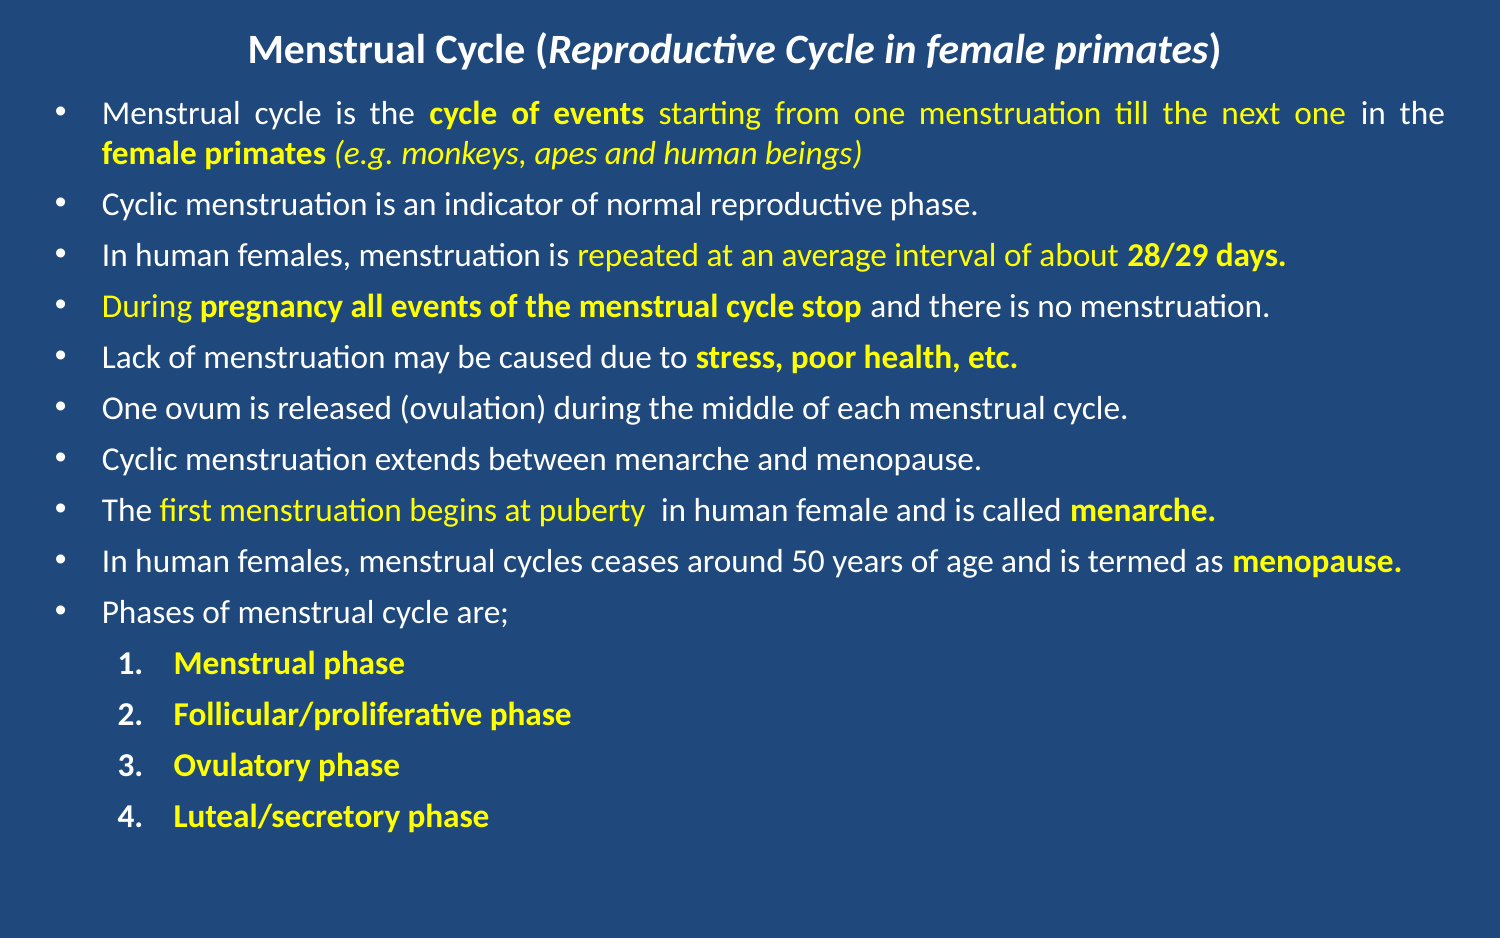

# Menstrual Cycle (Reproductive Cycle in female primates)
Menstrual cycle is the cycle of events starting from one menstruation till the next one in the female primates (e.g. monkeys, apes and human beings)
Cyclic menstruation is an indicator of normal reproductive phase.
In human females, menstruation is repeated at an average interval of about 28/29 days.
During pregnancy all events of the menstrual cycle stop and there is no menstruation.
Lack of menstruation may be caused due to stress, poor health, etc.
One ovum is released (ovulation) during the middle of each menstrual cycle.
Cyclic menstruation extends between menarche and menopause.
The first menstruation begins at puberty  in human female and is called menarche.
In human females, menstrual cycles ceases around 50 years of age and is termed as menopause.
Phases of menstrual cycle are;
Menstrual phase
Follicular/proliferative phase
Ovulatory phase
Luteal/secretory phase